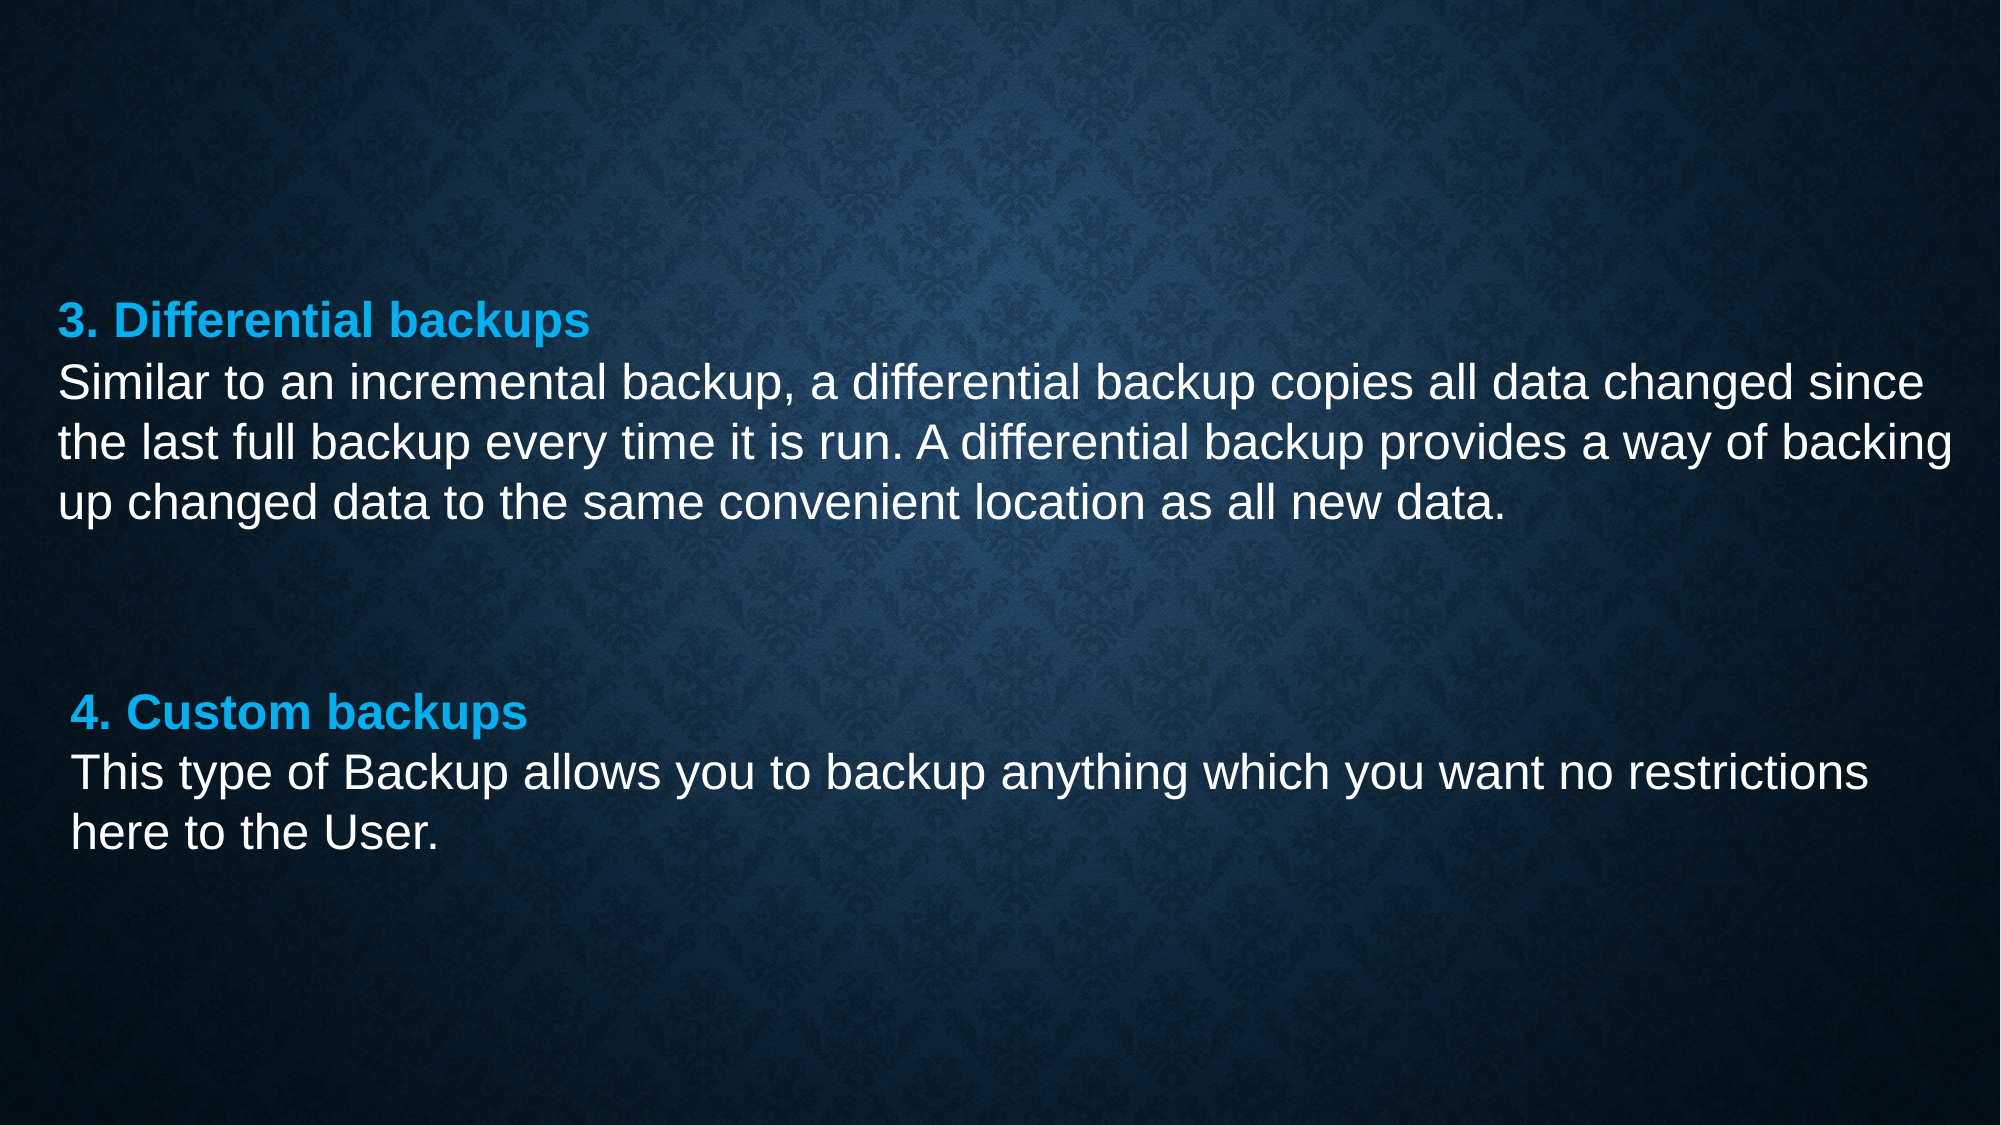

3. Differential backups
Similar to an incremental backup, a differential backup copies all data changed since the last full backup every time it is run. A differential backup provides a way of backing up changed data to the same convenient location as all new data.
4. Custom backups
This type of Backup allows you to backup anything which you want no restrictions here to the User.